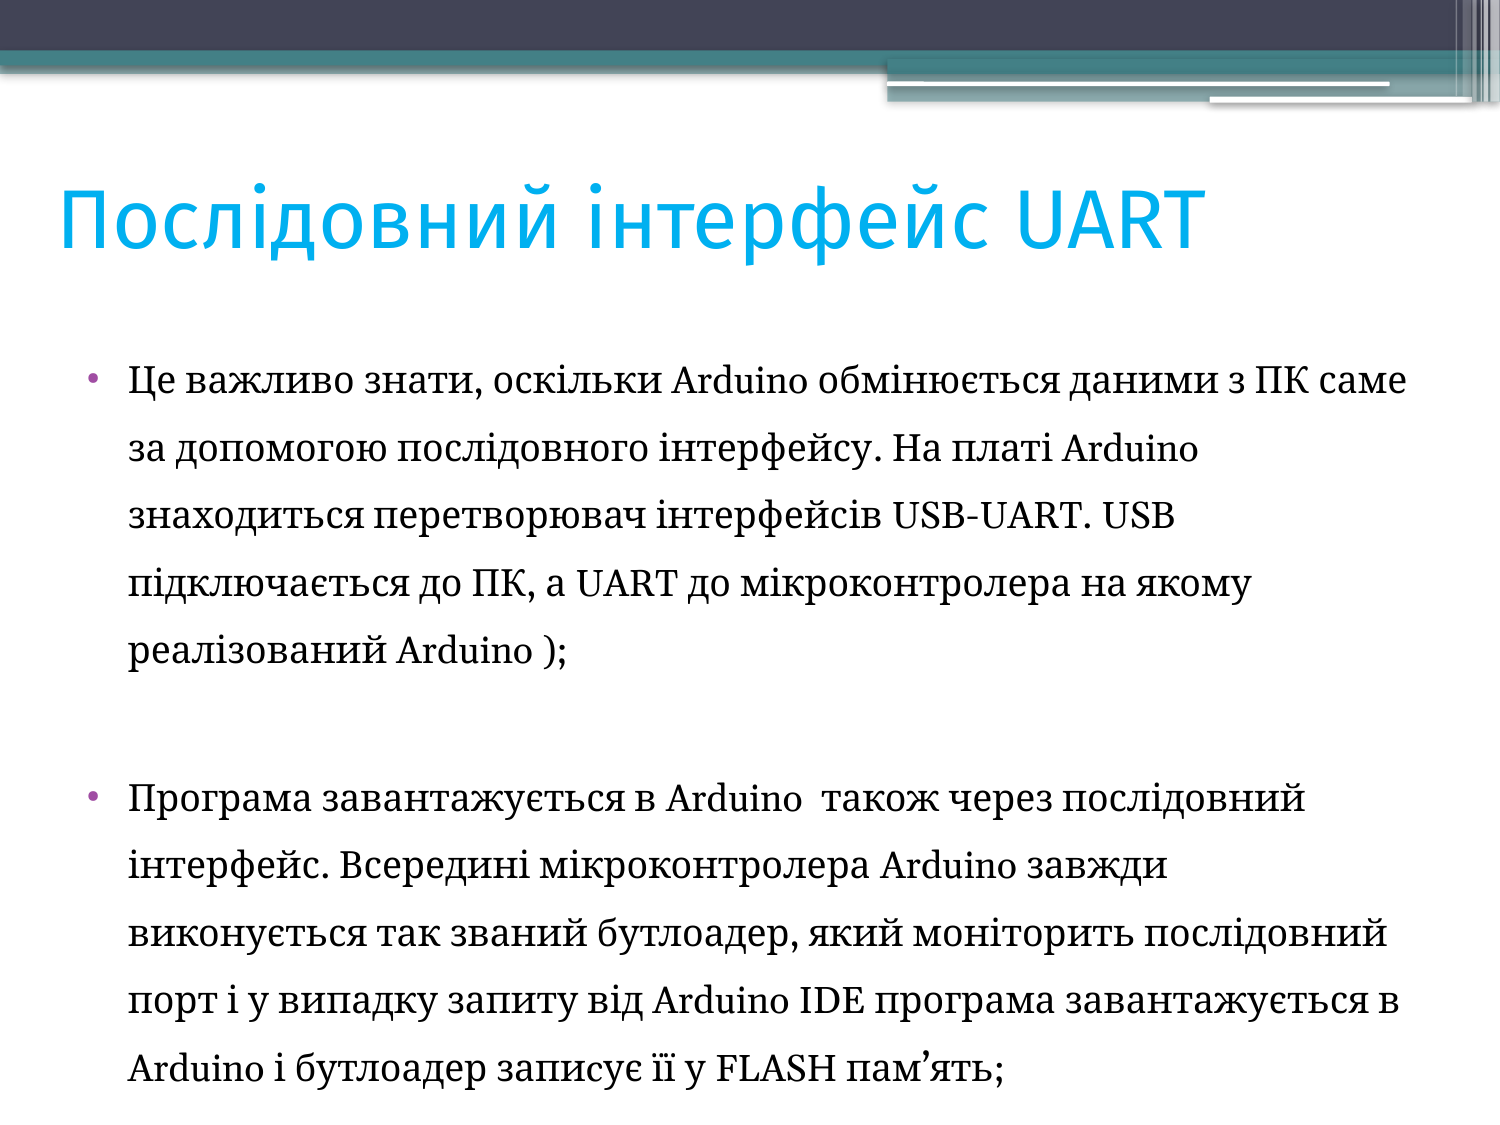

# Послідовний інтерфейс UART
Це важливо знати, оскільки Arduino обмінюється даними з ПК саме за допомогою послідовного інтерфейсу. На платі Arduino знаходиться перетворювач інтерфейсів USB-UART. USB підключається до ПК, а UART до мікроконтролера на якому реалізований Arduino );

Програма завантажується в Arduino  також через послідовний інтерфейс. Всередині мікроконтролера Arduino завжди виконується так званий бутлоадер, який моніторить послідовний порт і у випадку запиту від Arduino IDE програма завантажується в Arduino і бутлоадер запиcує її у FLASH пам’ять;